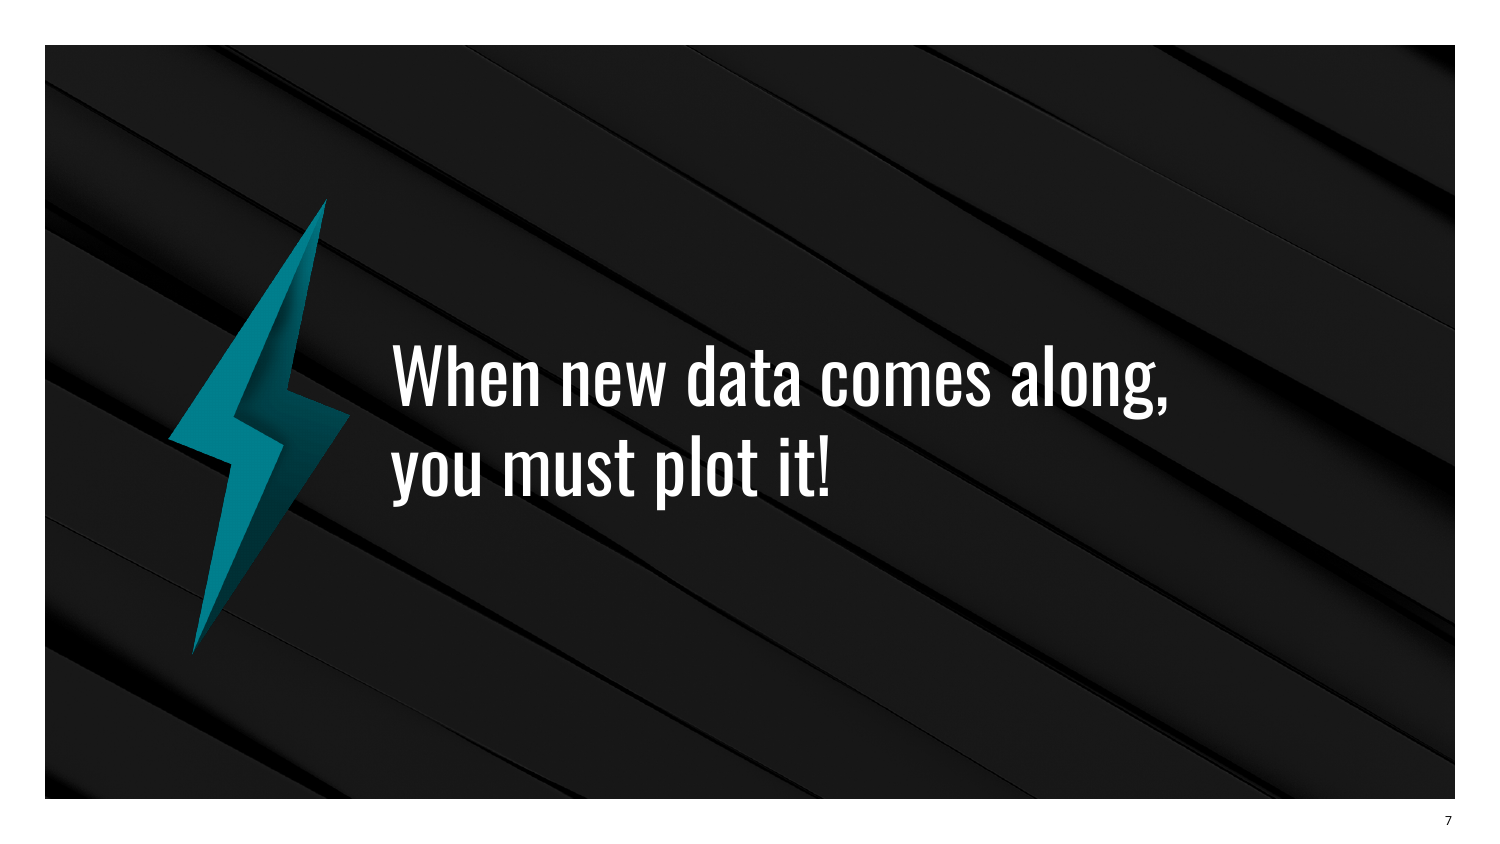

# When new data comes along, you must plot it!